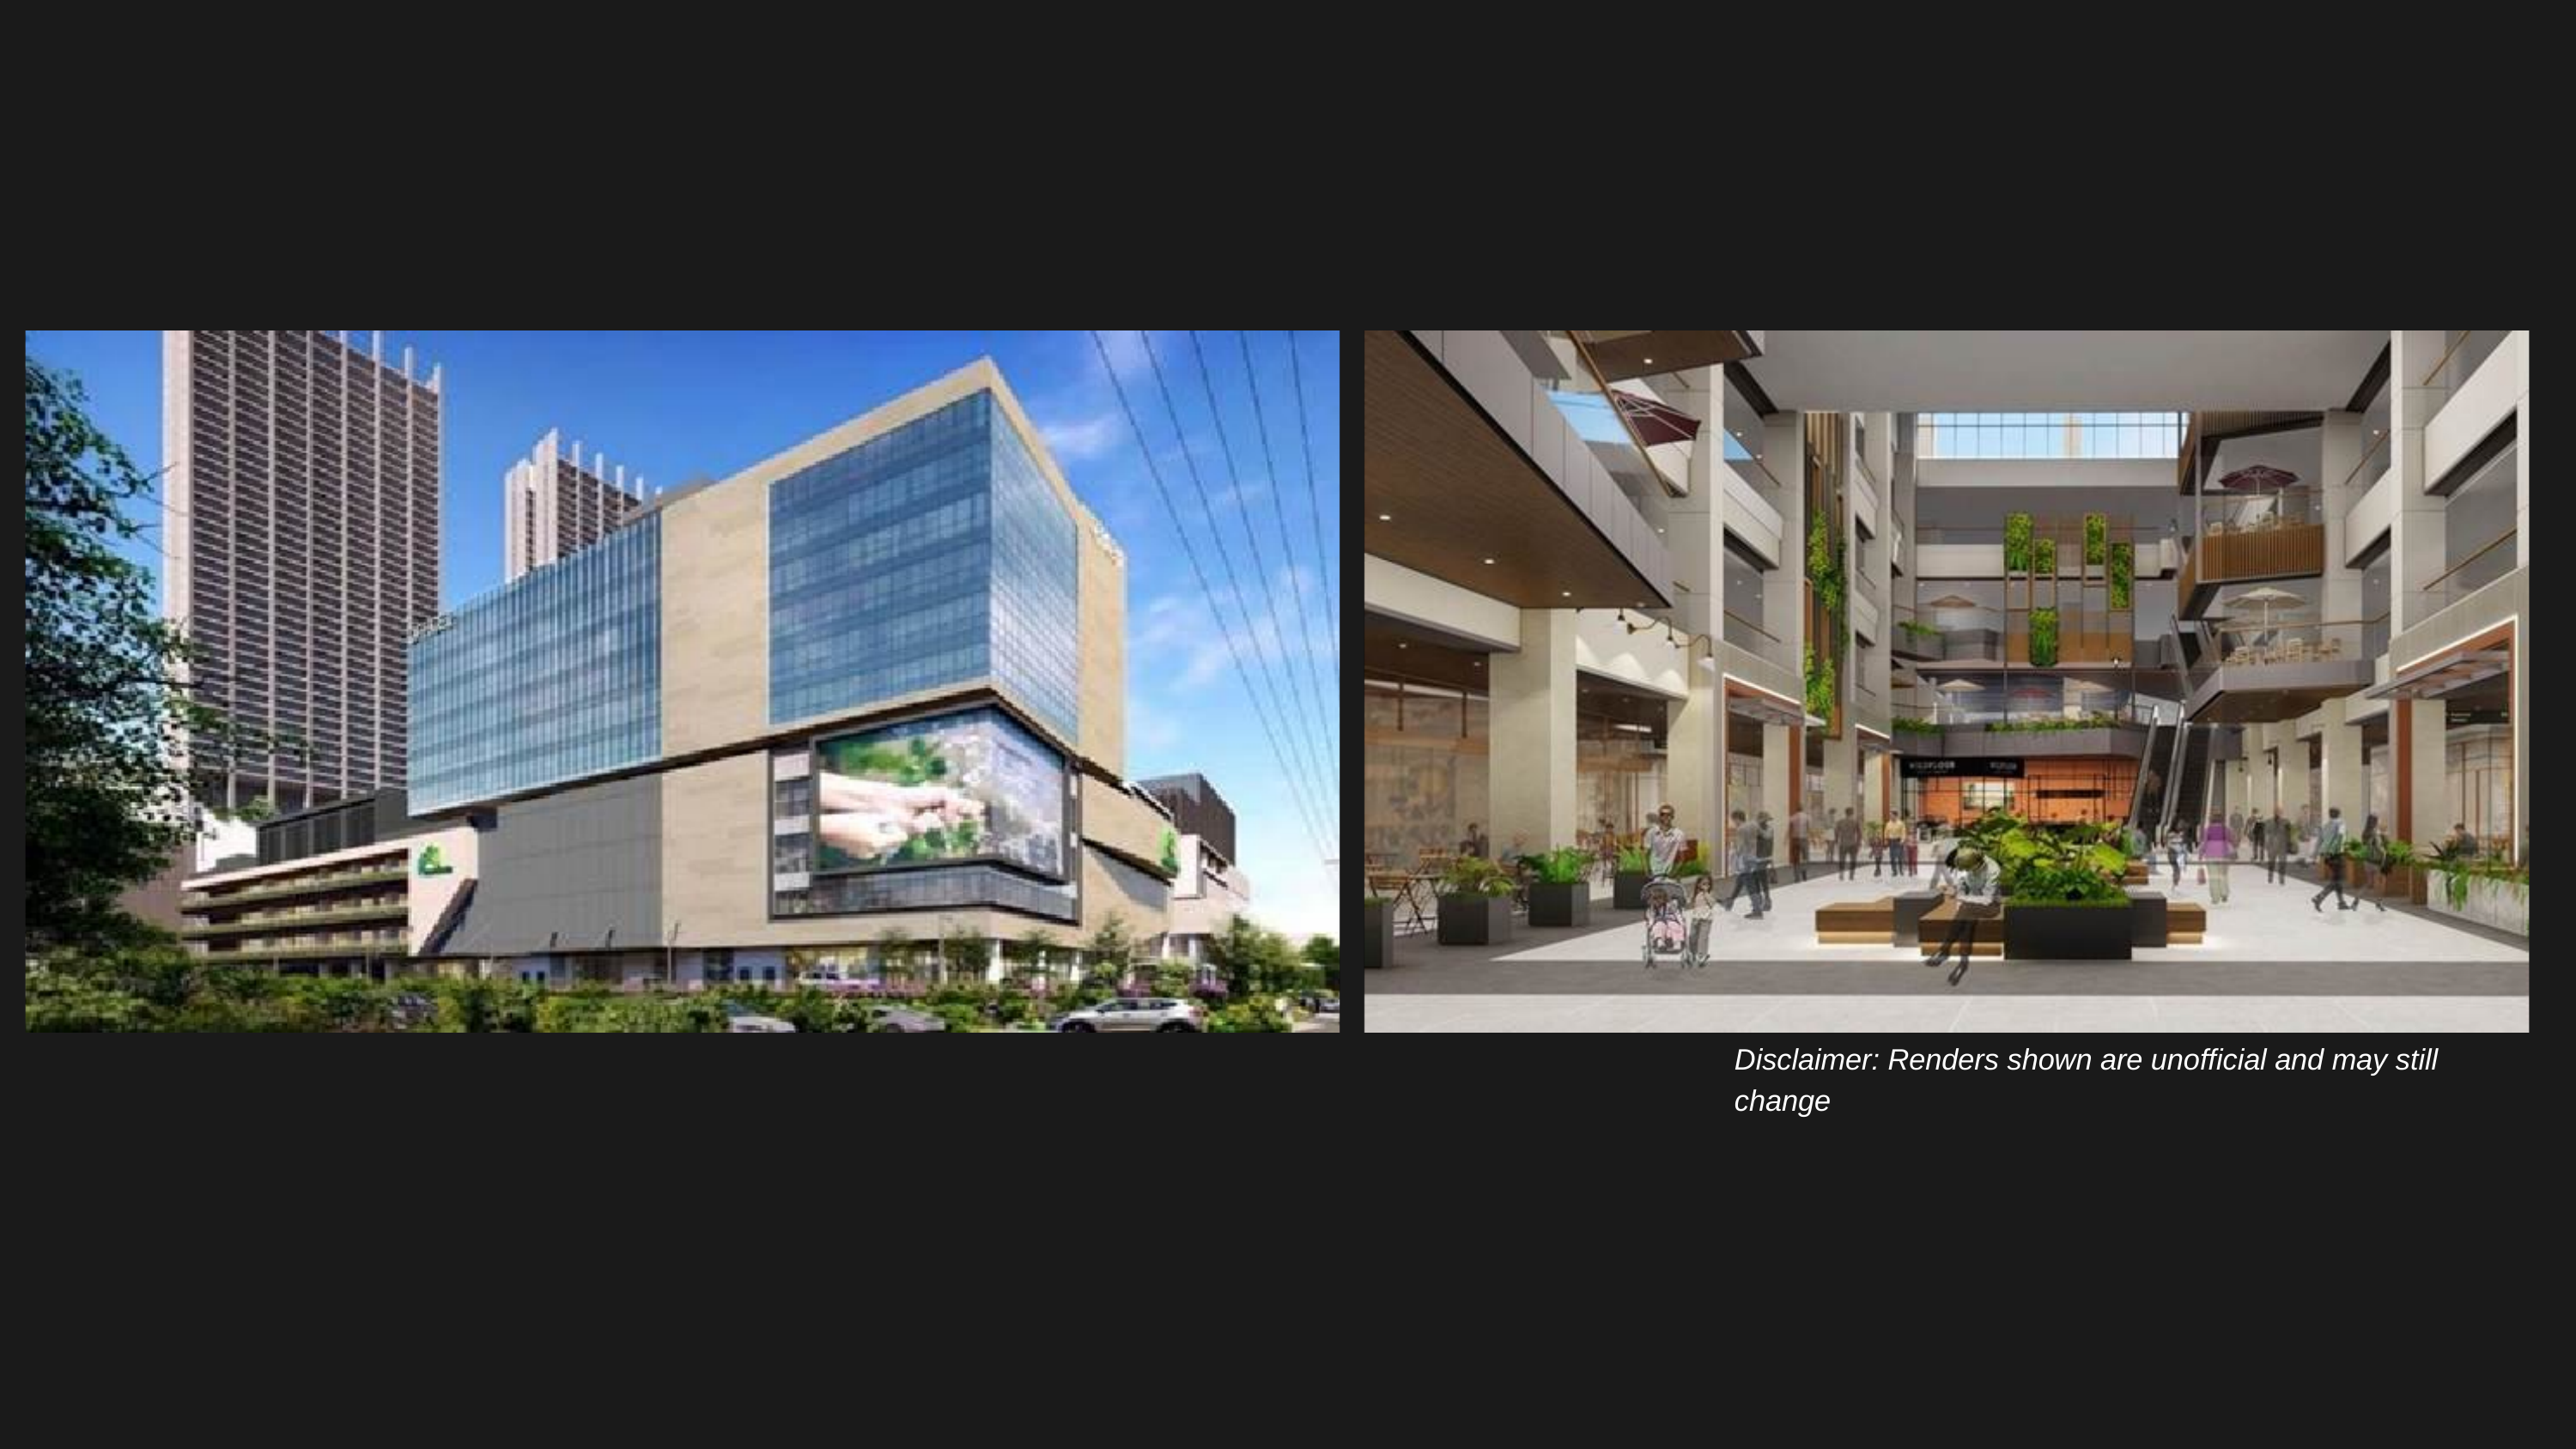

Disclaimer: Renders shown are unofficial and may still change